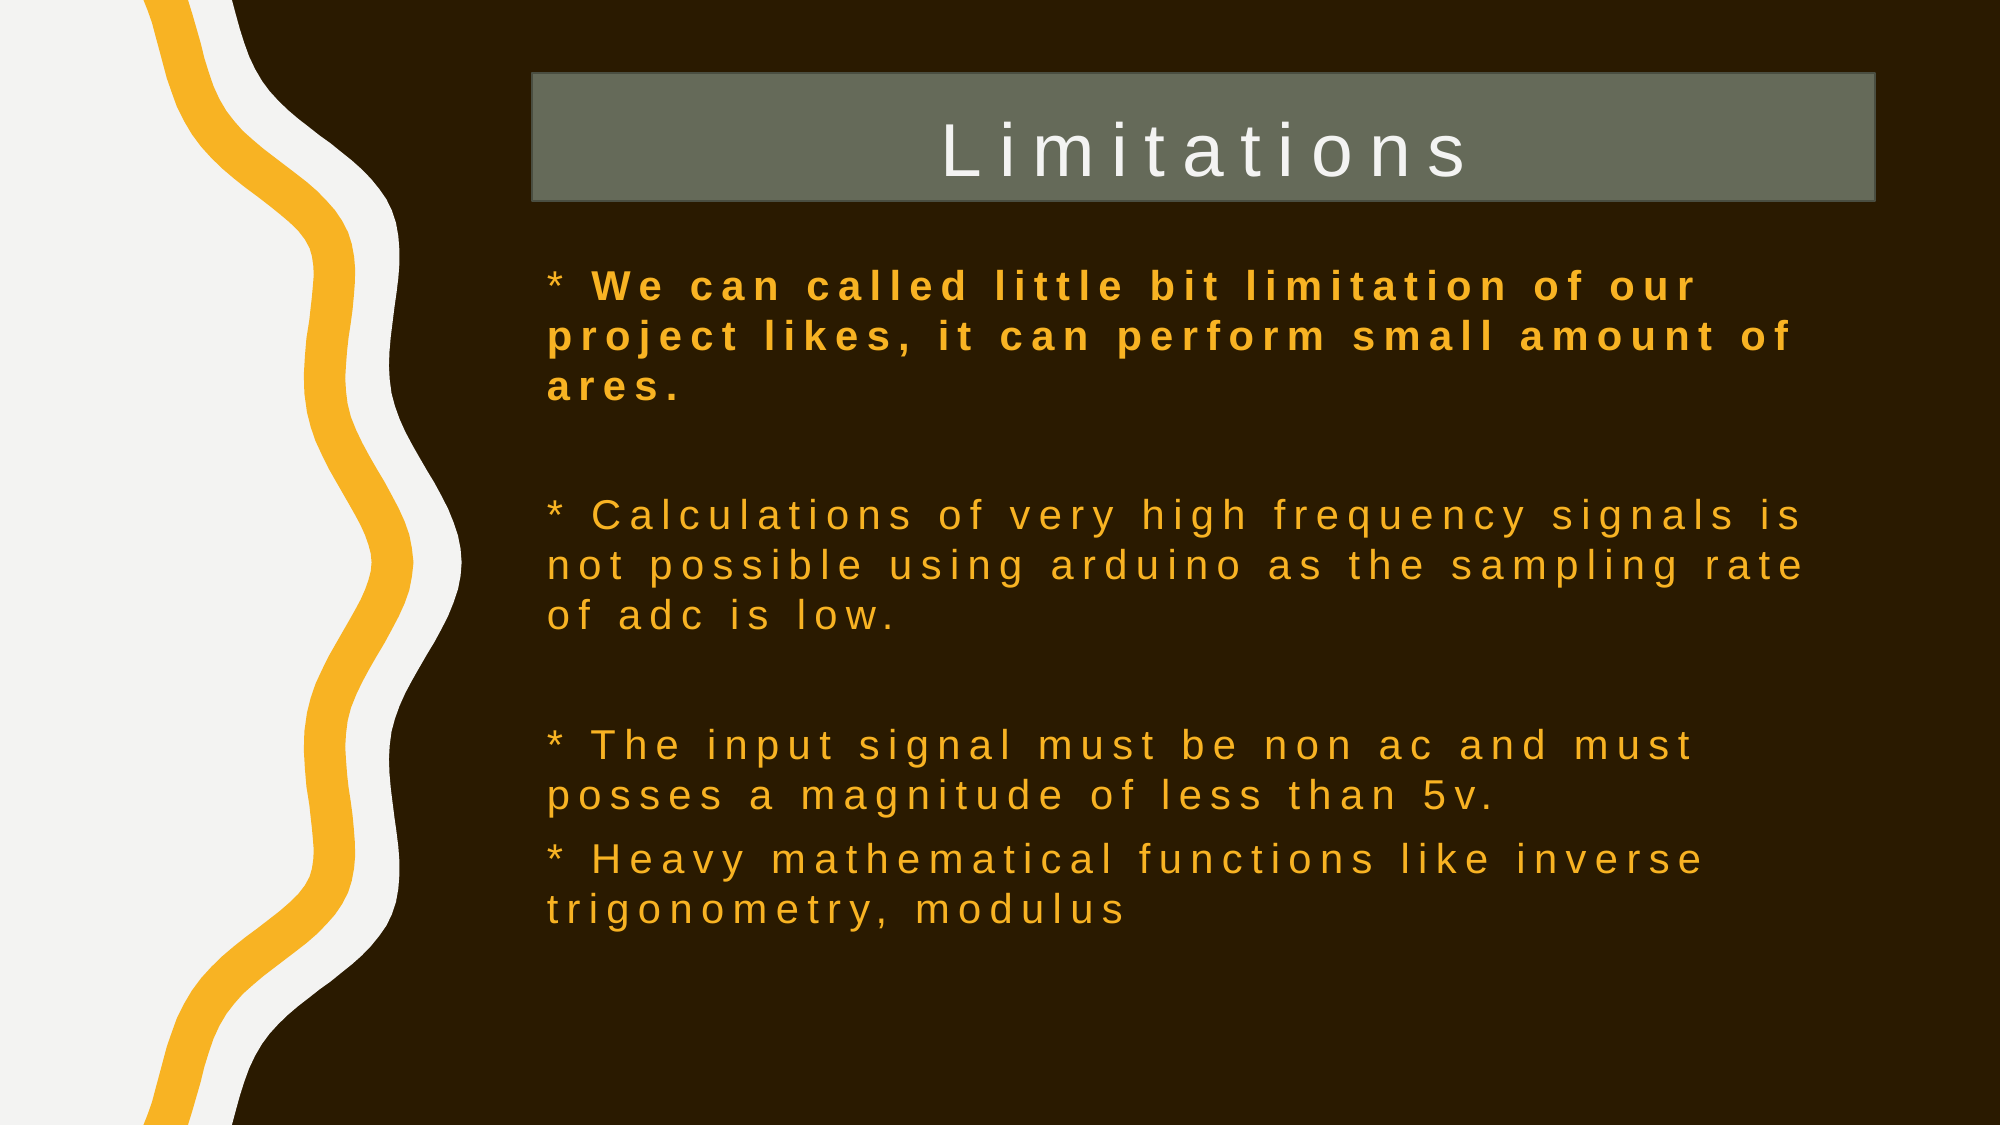

# Limitations
* We can called little bit limitation of our project likes, it can perform small amount of ares.

* Calculations of very high frequency signals is not possible using arduino as the sampling rate of adc is low.

* The input signal must be non ac and must posses a magnitude of less than 5v.
* Heavy mathematical functions like inverse trigonometry, modulus